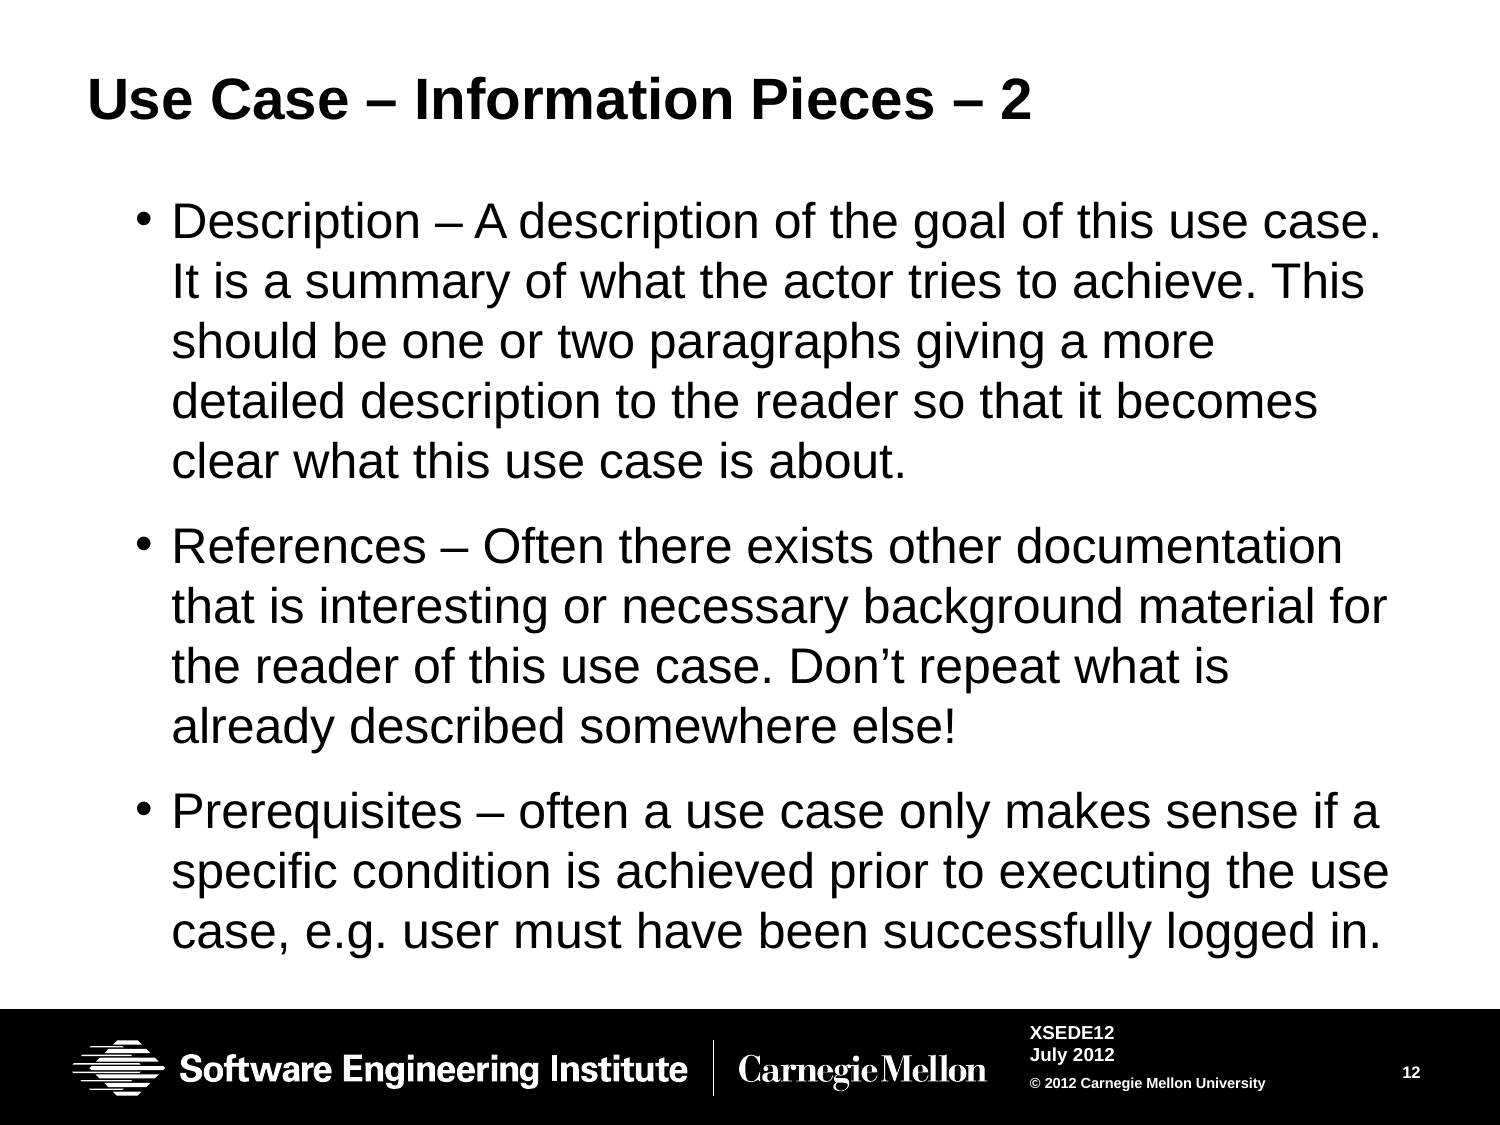

Use Case – Information Pieces – 2
Description – A description of the goal of this use case. It is a summary of what the actor tries to achieve. This should be one or two paragraphs giving a more detailed description to the reader so that it becomes clear what this use case is about.
References – Often there exists other documentation that is interesting or necessary background material for the reader of this use case. Don’t repeat what is already described somewhere else!
Prerequisites – often a use case only makes sense if a specific condition is achieved prior to executing the use case, e.g. user must have been successfully logged in.